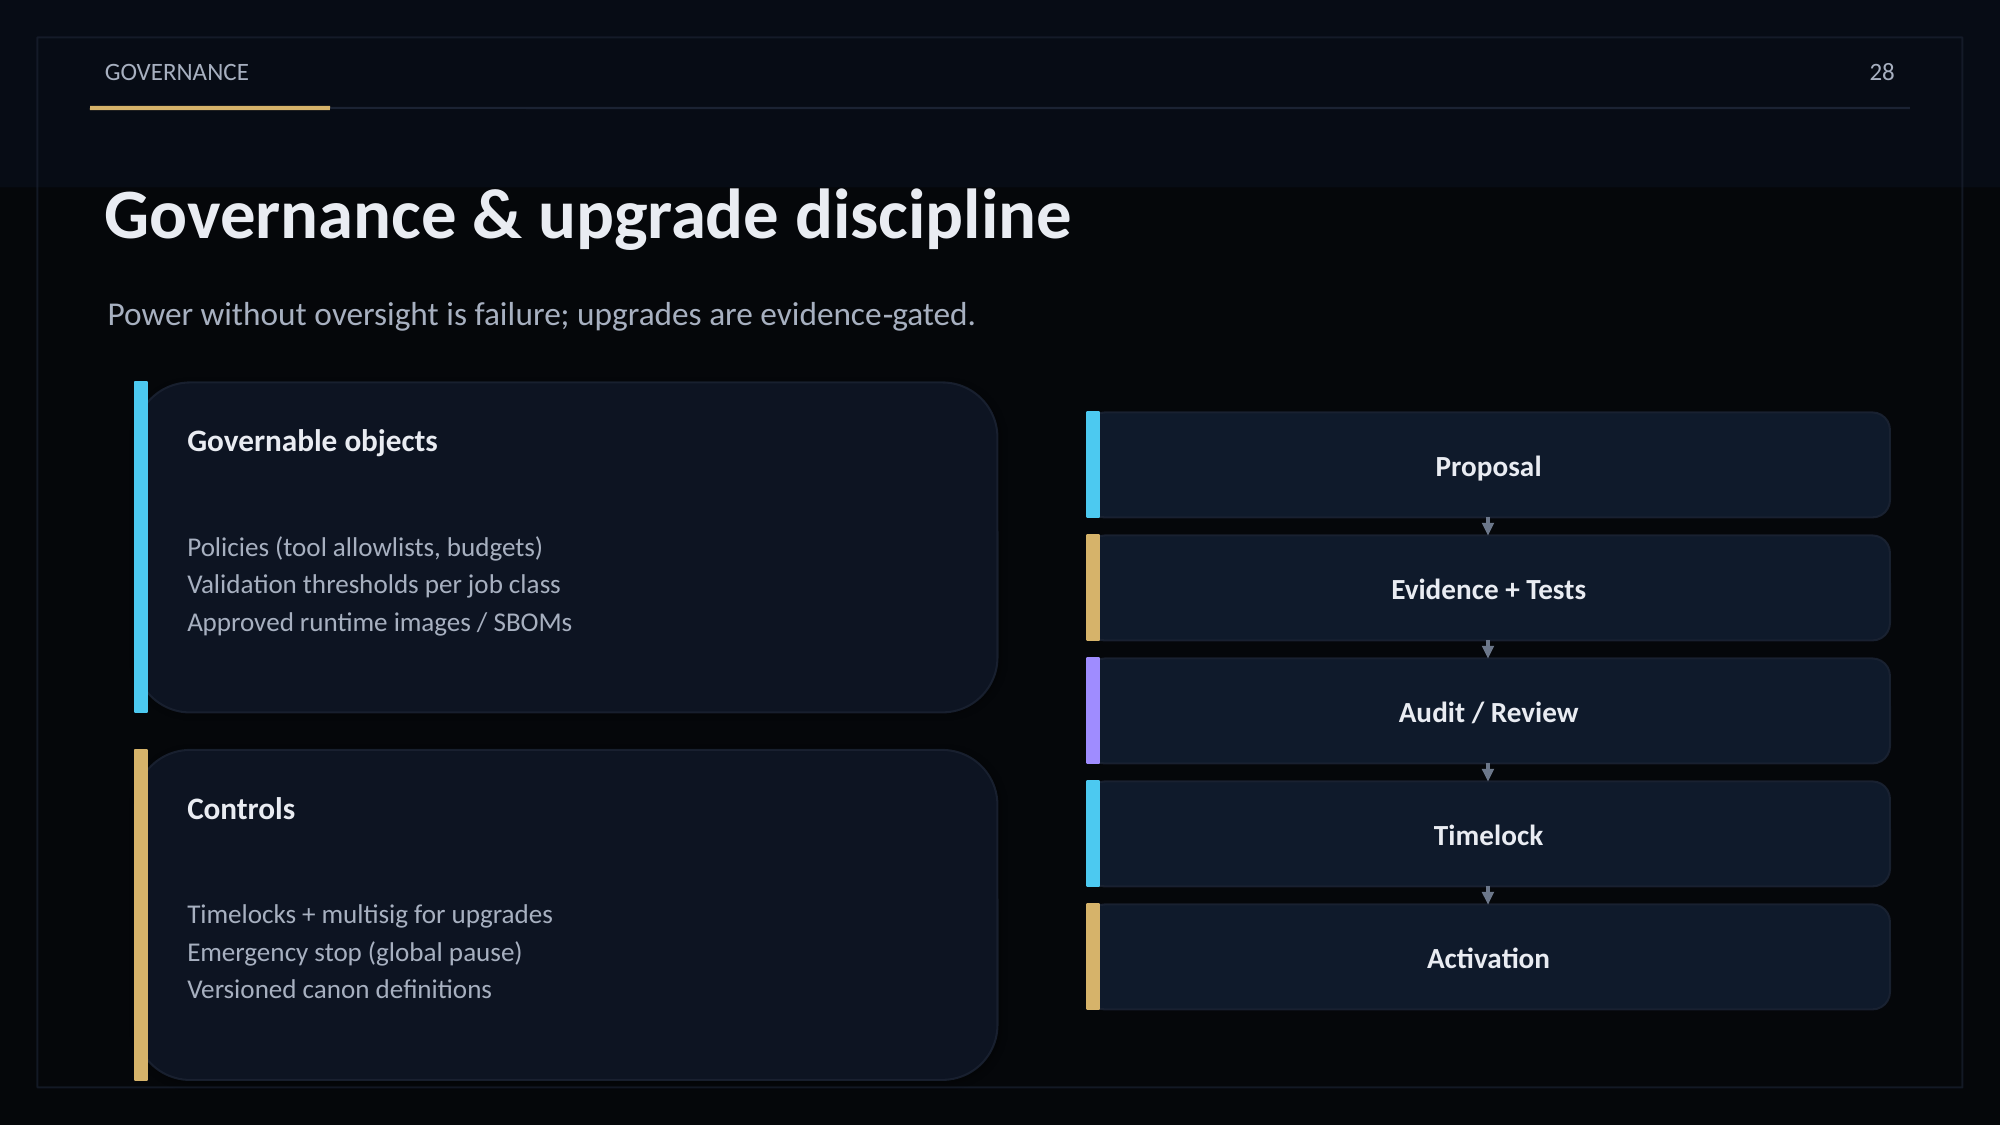

GOVERNANCE
28

Governance & upgrade discipline
Power without oversight is failure; upgrades are evidence‑gated.

Governable objects

Proposal
Policies (tool allowlists, budgets)
Validation thresholds per job class
Approved runtime images / SBOMs

Evidence + Tests

Audit / Review

Controls

Timelock
Timelocks + multisig for upgrades
Emergency stop (global pause)
Versioned canon definitions

Activation